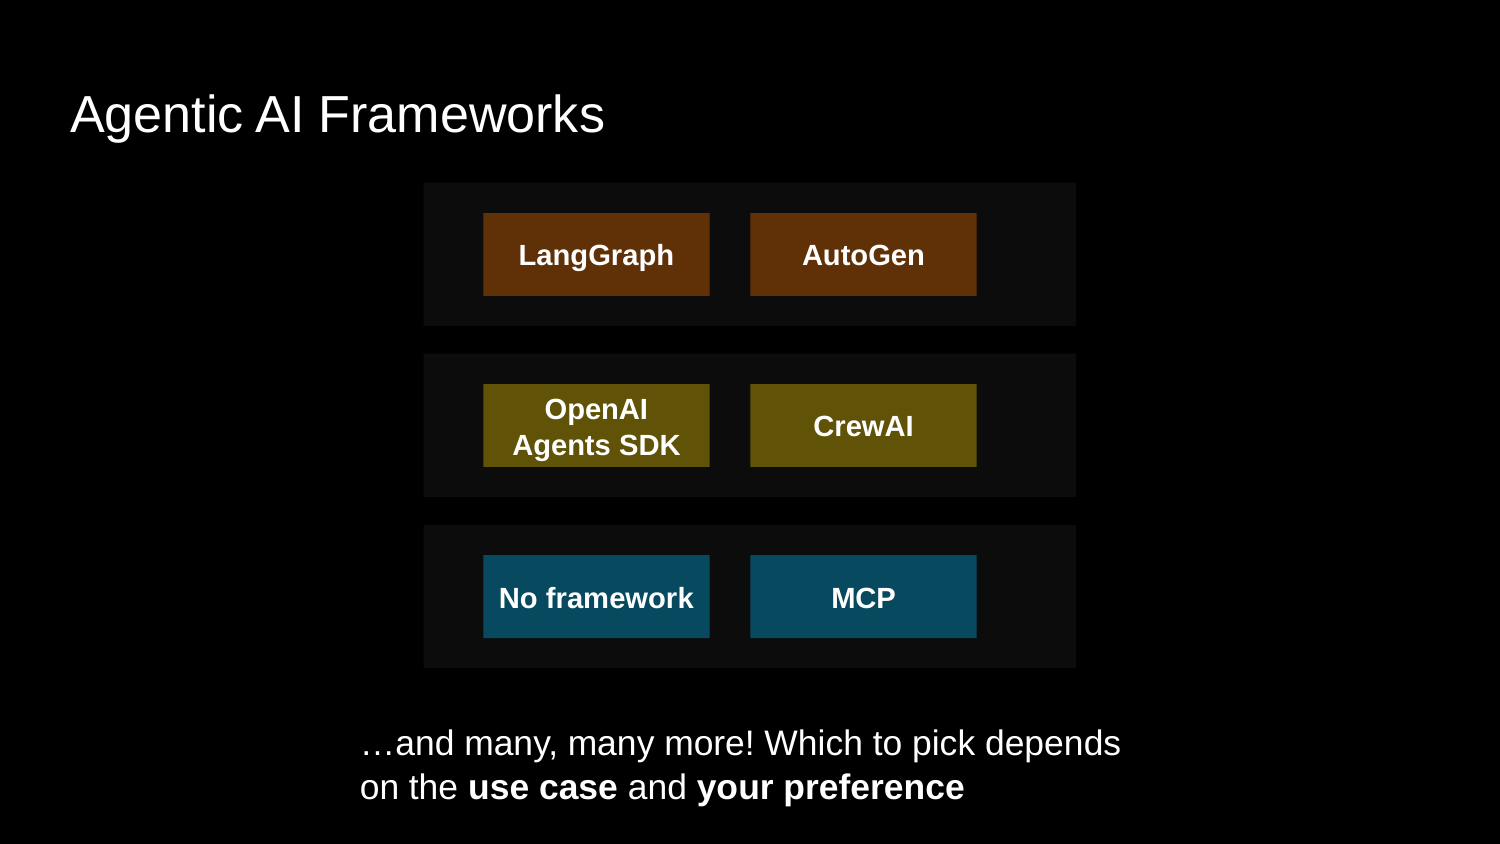

Agentic AI Frameworks

LangGraph
AutoGen

CrewAI
OpenAI Agents SDK

No framework
MCP
…and many, many more! Which to pick depends on the use case and your preference